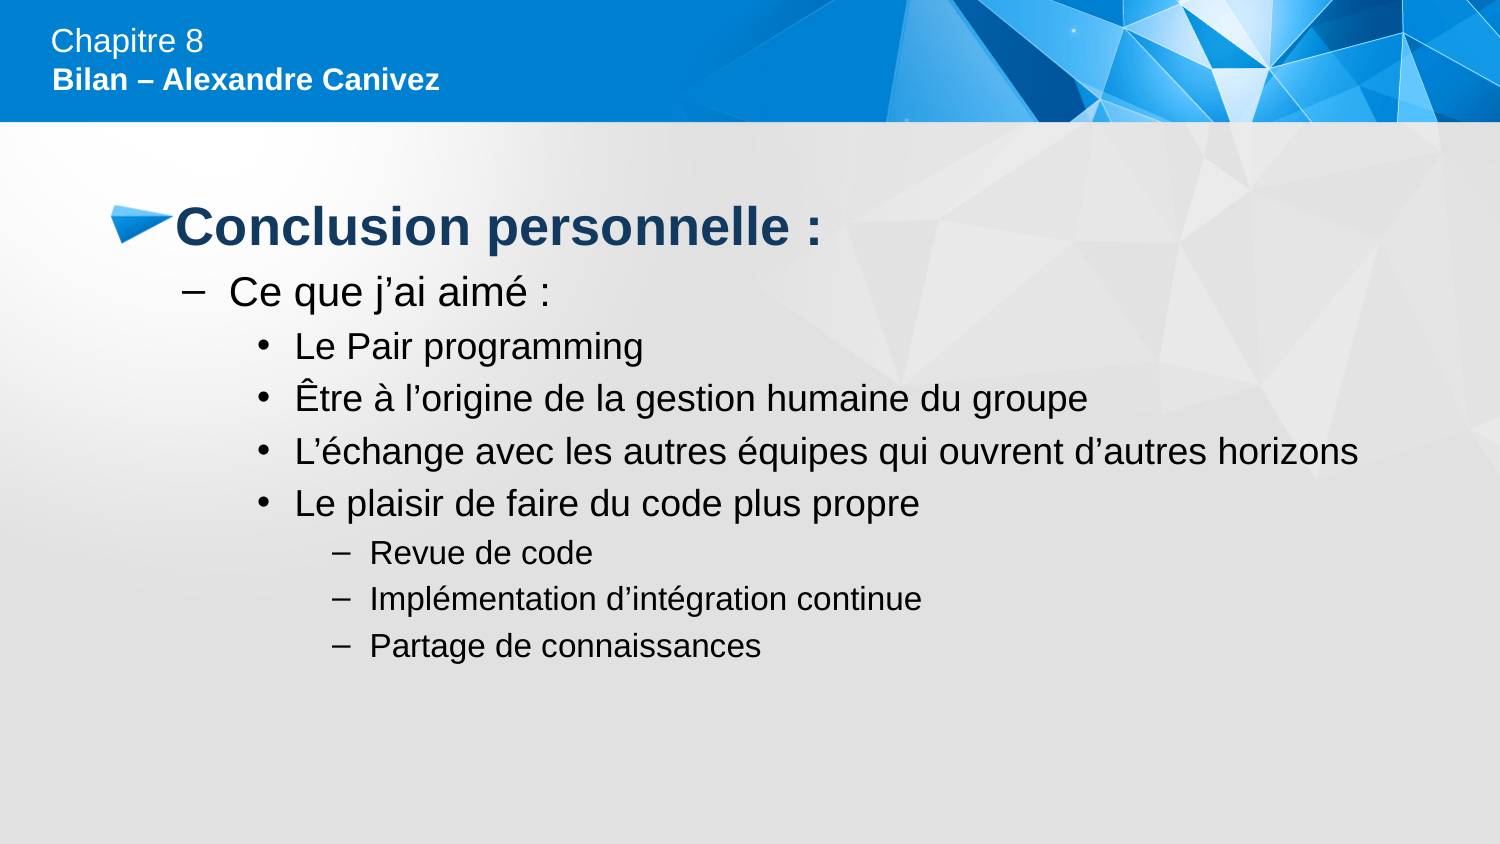

# Chapitre 8
Bilan – Alexandre Canivez
Conclusion personnelle :
Ce que j’ai aimé :
Le Pair programming
Être à l’origine de la gestion humaine du groupe
L’échange avec les autres équipes qui ouvrent d’autres horizons
Le plaisir de faire du code plus propre
Revue de code
Implémentation d’intégration continue
Partage de connaissances